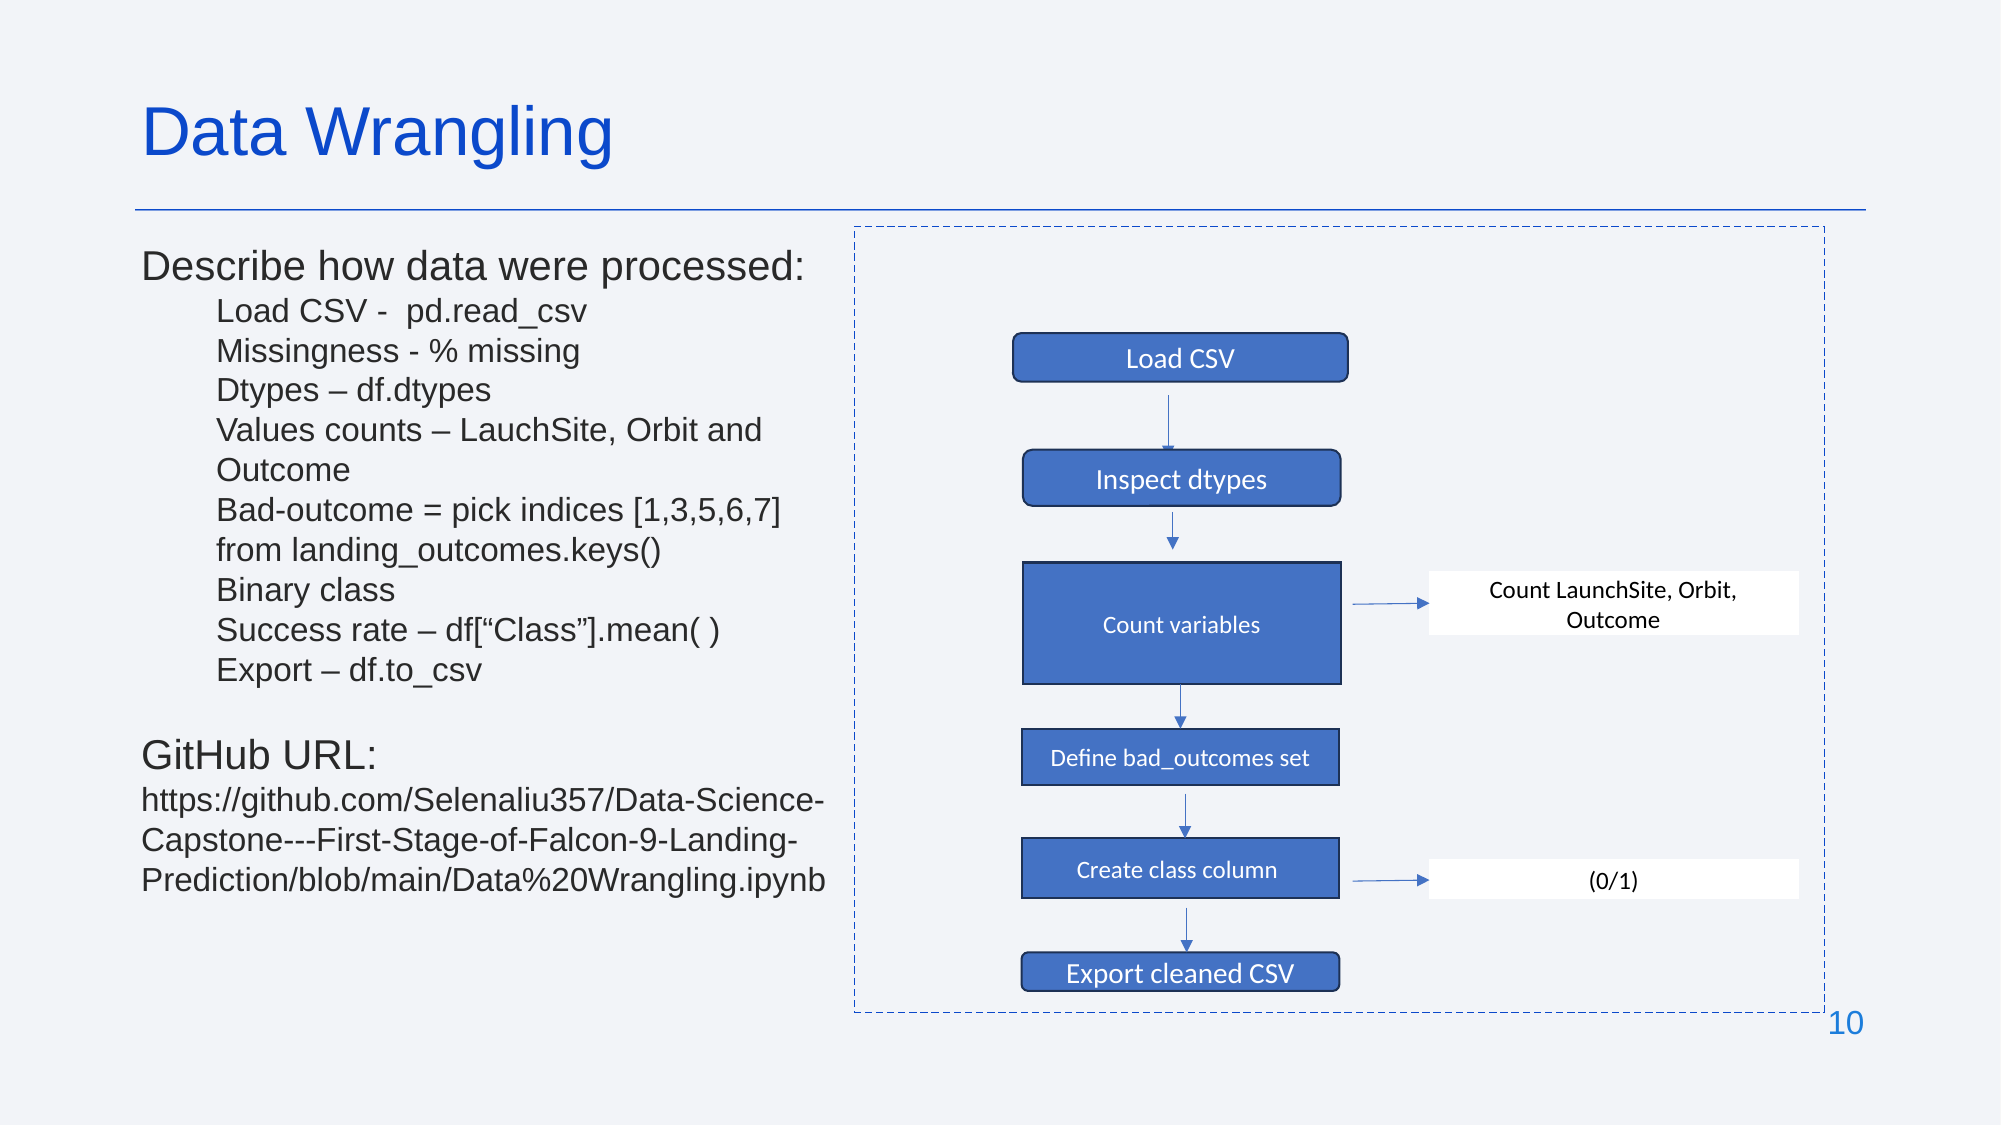

Data Wrangling

Describe how data were processed:
Load CSV -  pd.read_csv
Missingness - % missing
Dtypes – df.dtypes
Values counts – LauchSite, Orbit and Outcome
Bad-outcome = pick indices [1,3,5,6,7] from landing_outcomes.keys()
Binary class
Success rate – df[“Class”].mean( )
Export – df.to_csv

GitHub URL: https://github.com/Selenaliu357/Data-Science-Capstone---First-Stage-of-Falcon-9-Landing-Prediction/blob/main/Data%20Wrangling.ipynb

Load CSV
Inspect dtypes
Count variables
Count LaunchSite, Orbit, Outcome
Define bad_outcomes set
Create class column
(0/1)
Export cleaned CSV
10